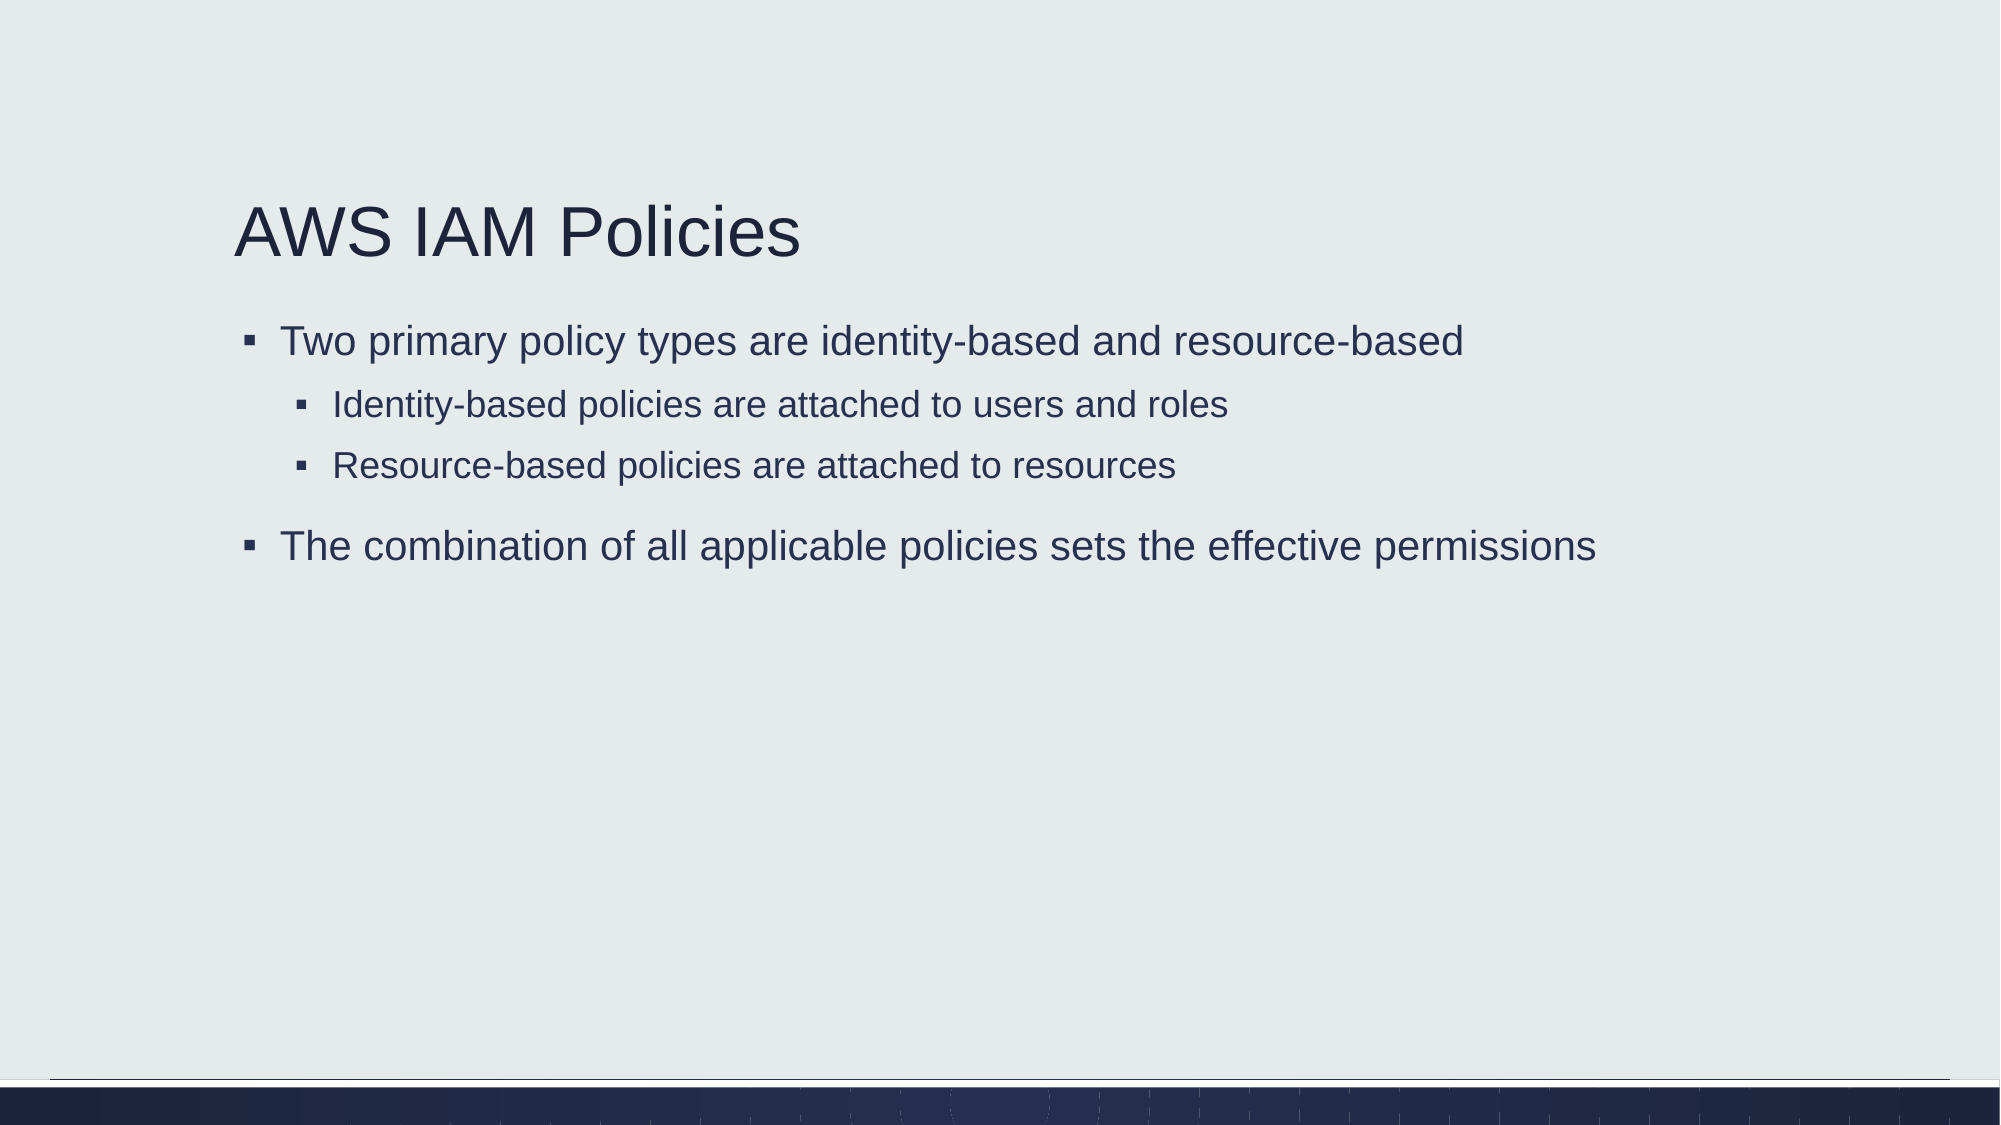

# AWS IAM Policies
Two primary policy types are identity-based and resource-based
Identity-based policies are attached to users and roles
Resource-based policies are attached to resources
The combination of all applicable policies sets the effective permissions